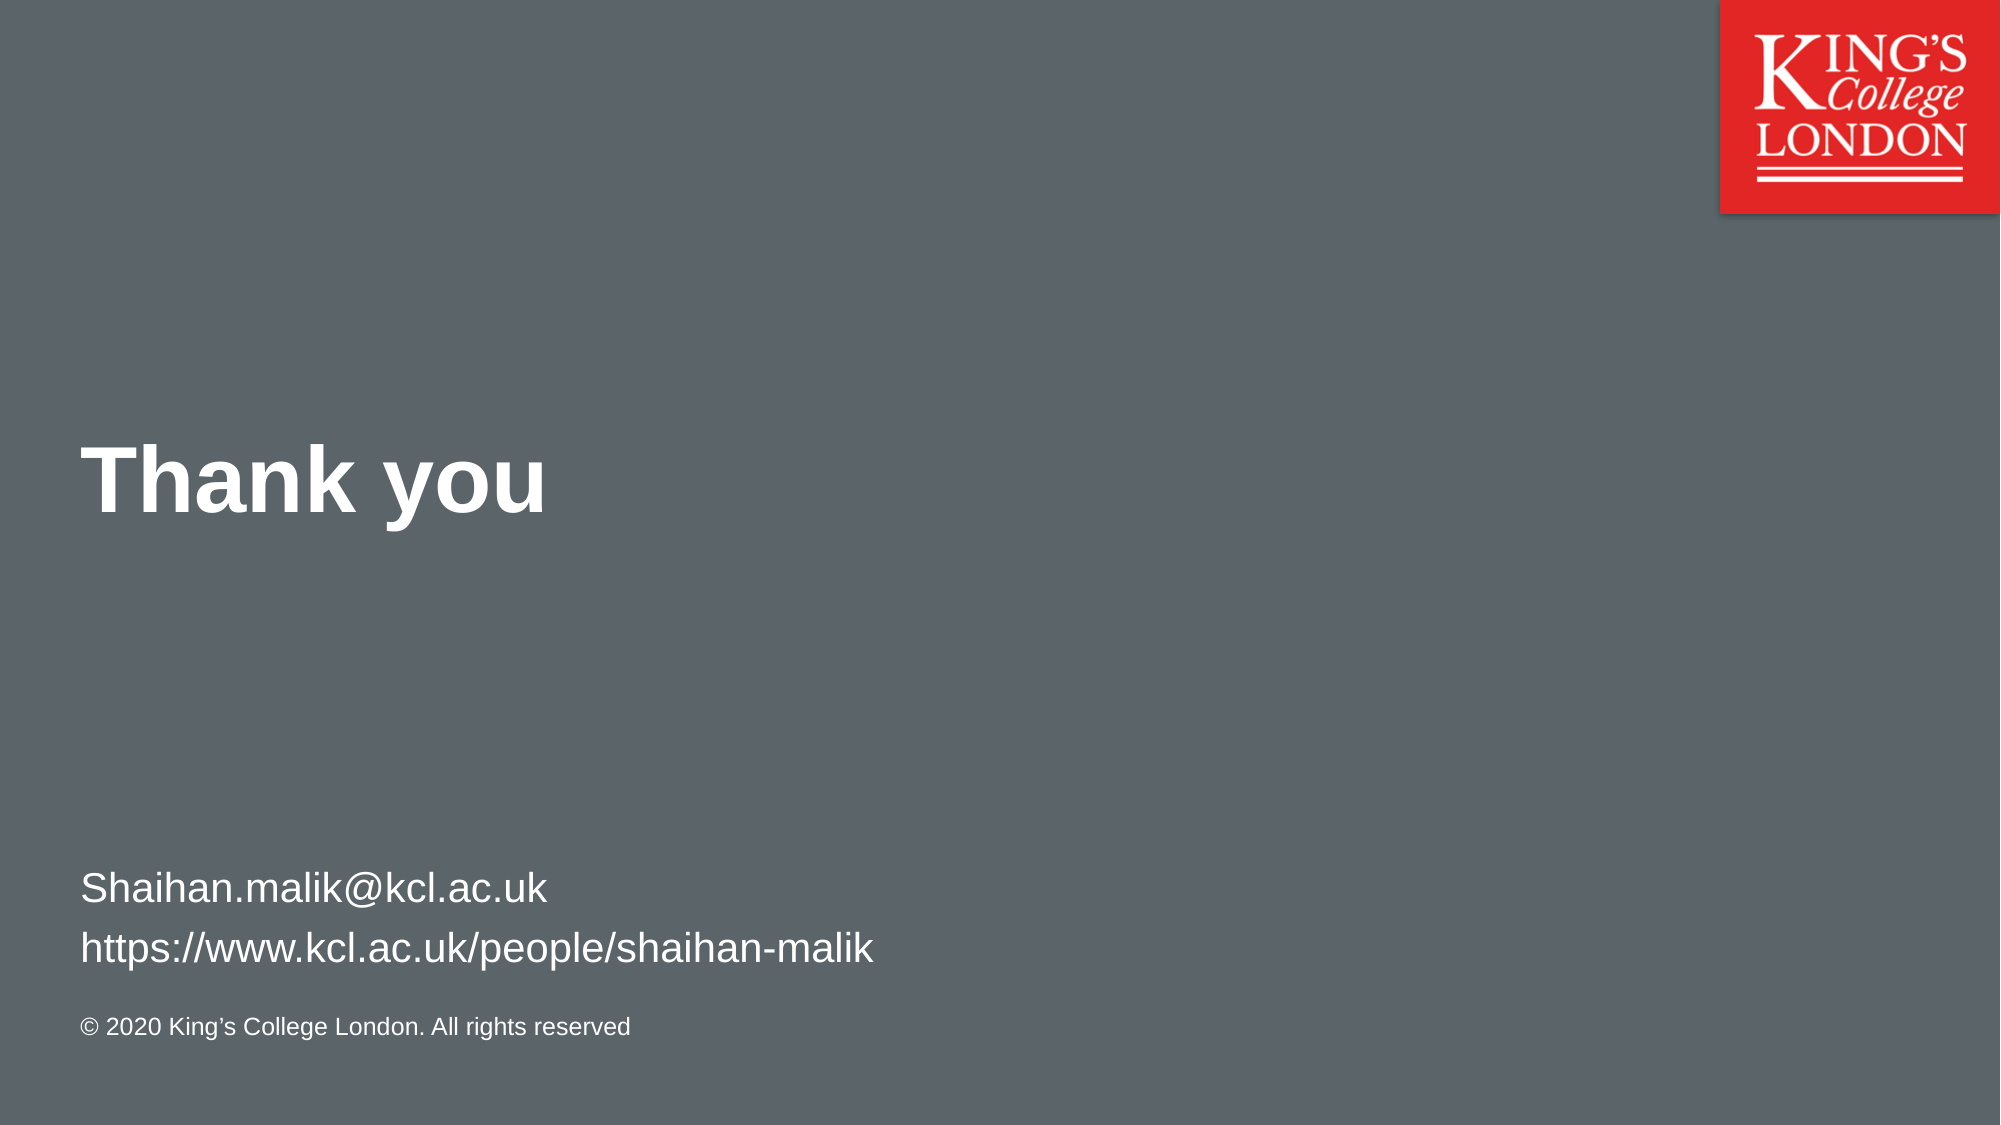

# Thank you

Shaihan.malik@kcl.ac.uk
https://www.kcl.ac.uk/people/shaihan-malik
© 2020 King’s College London. All rights reserved